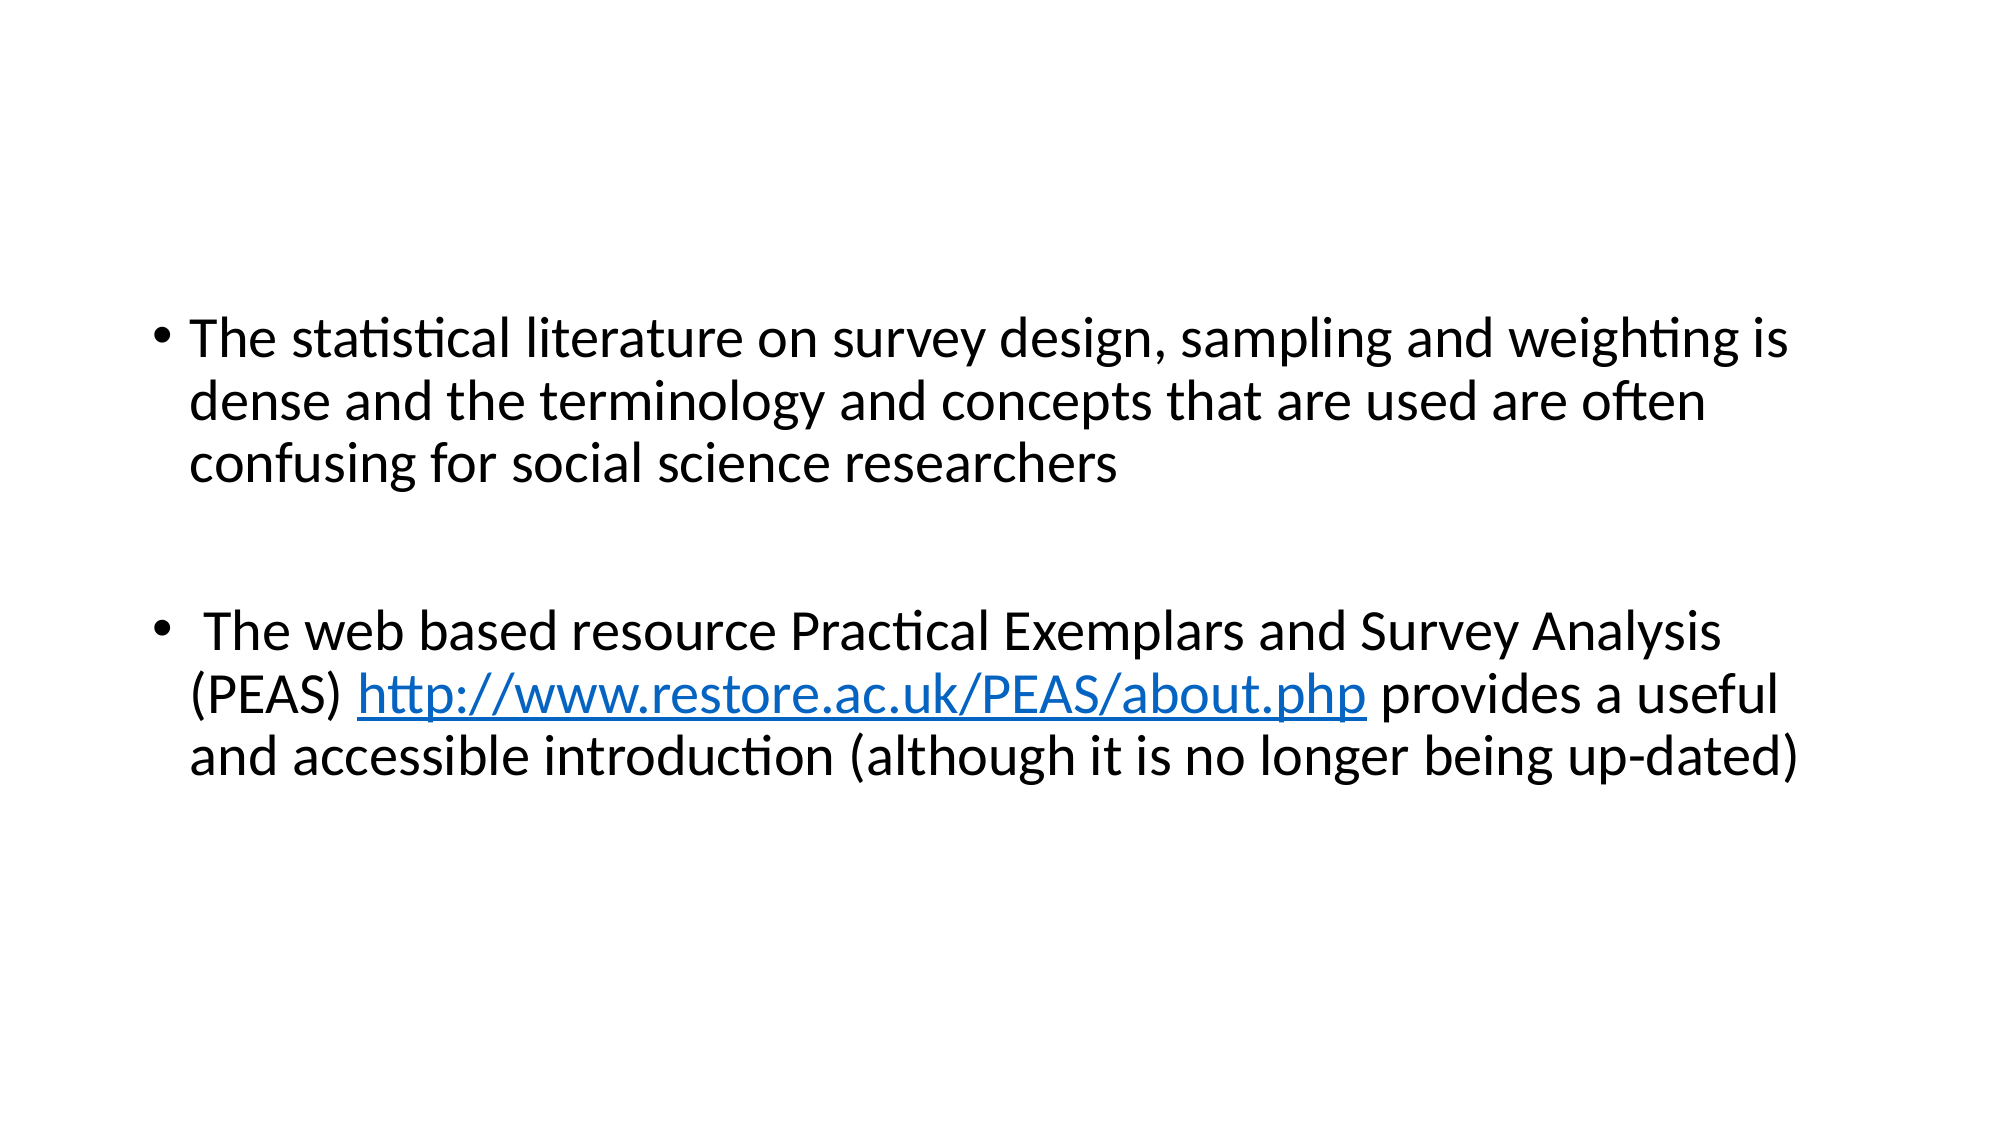

#
The statistical literature on survey design, sampling and weighting is dense and the terminology and concepts that are used are often confusing for social science researchers

 The web based resource Practical Exemplars and Survey Analysis (PEAS) http://www.restore.ac.uk/PEAS/about.php provides a useful and accessible introduction (although it is no longer being up-dated)